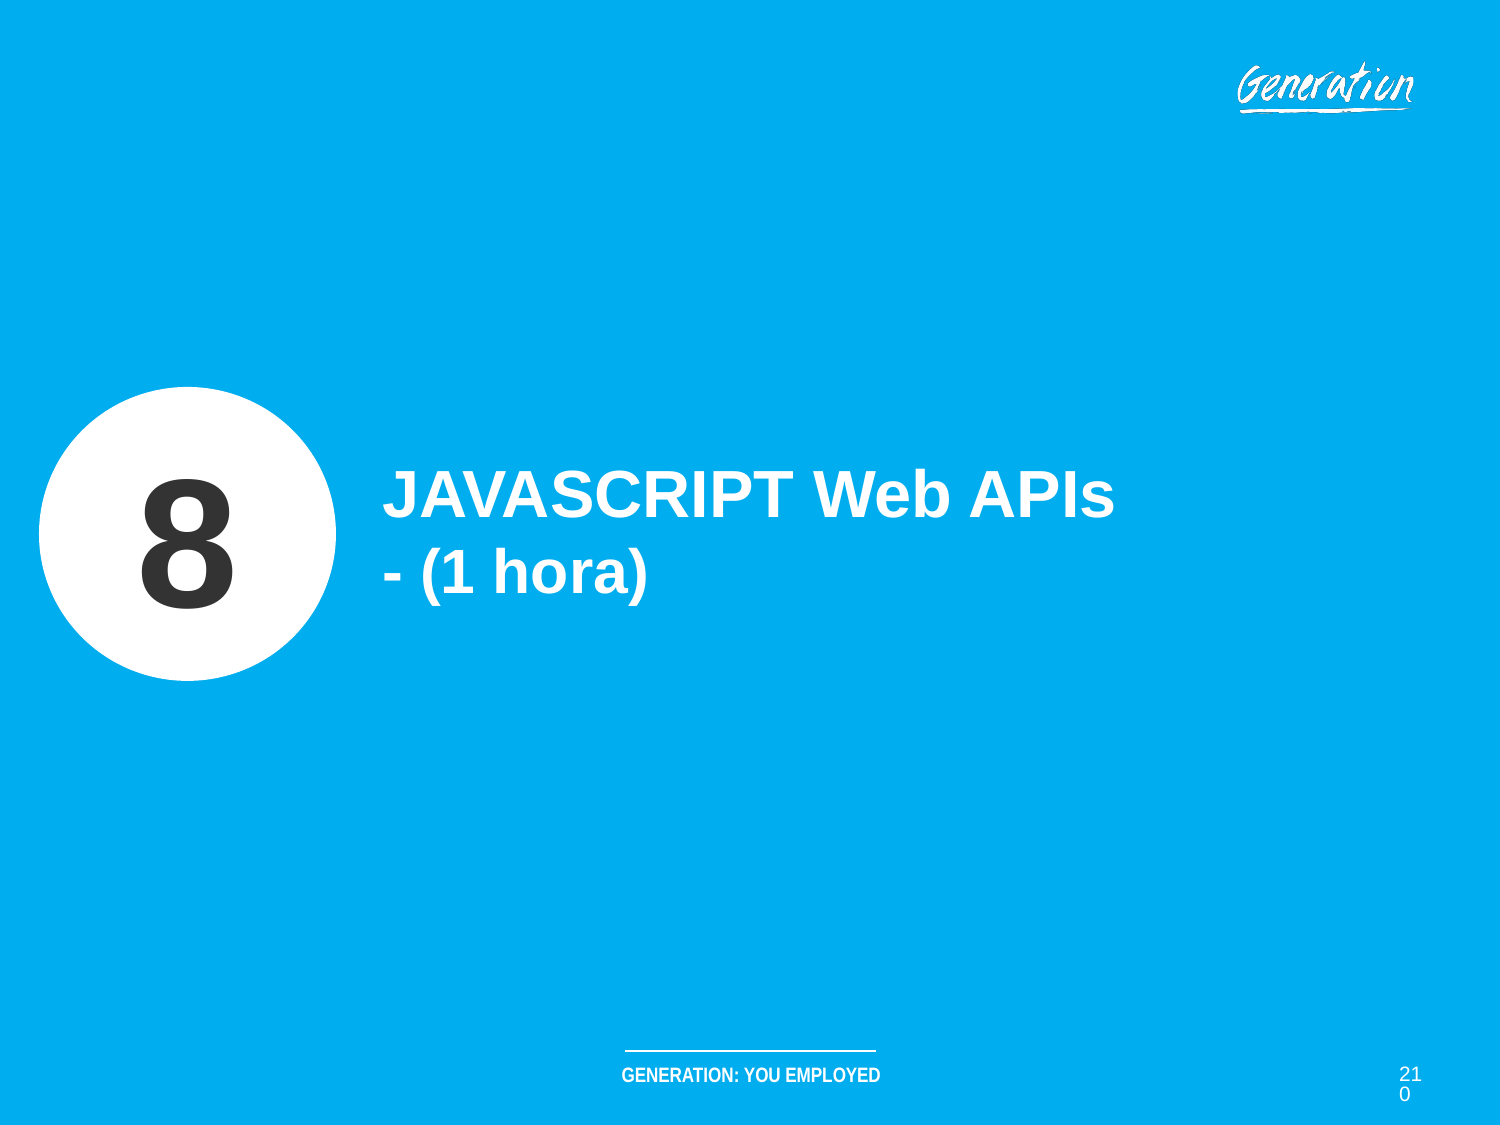

8
# JAVASCRIPT Web APIs - (1 hora)